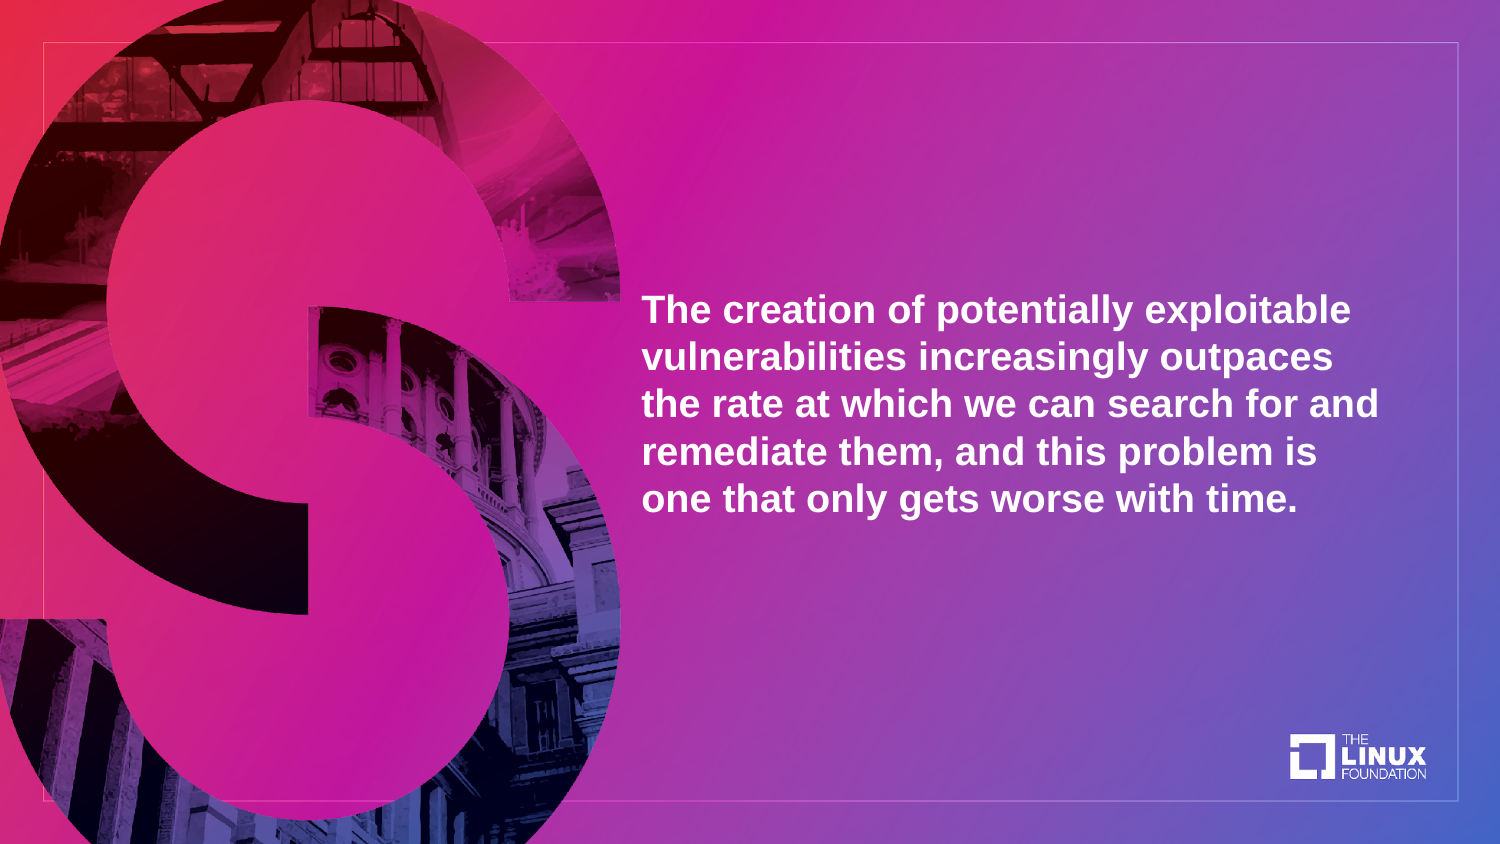

# The creation of potentially exploitable vulnerabilities increasingly outpaces the rate at which we can search for and remediate them, and this problem is one that only gets worse with time.